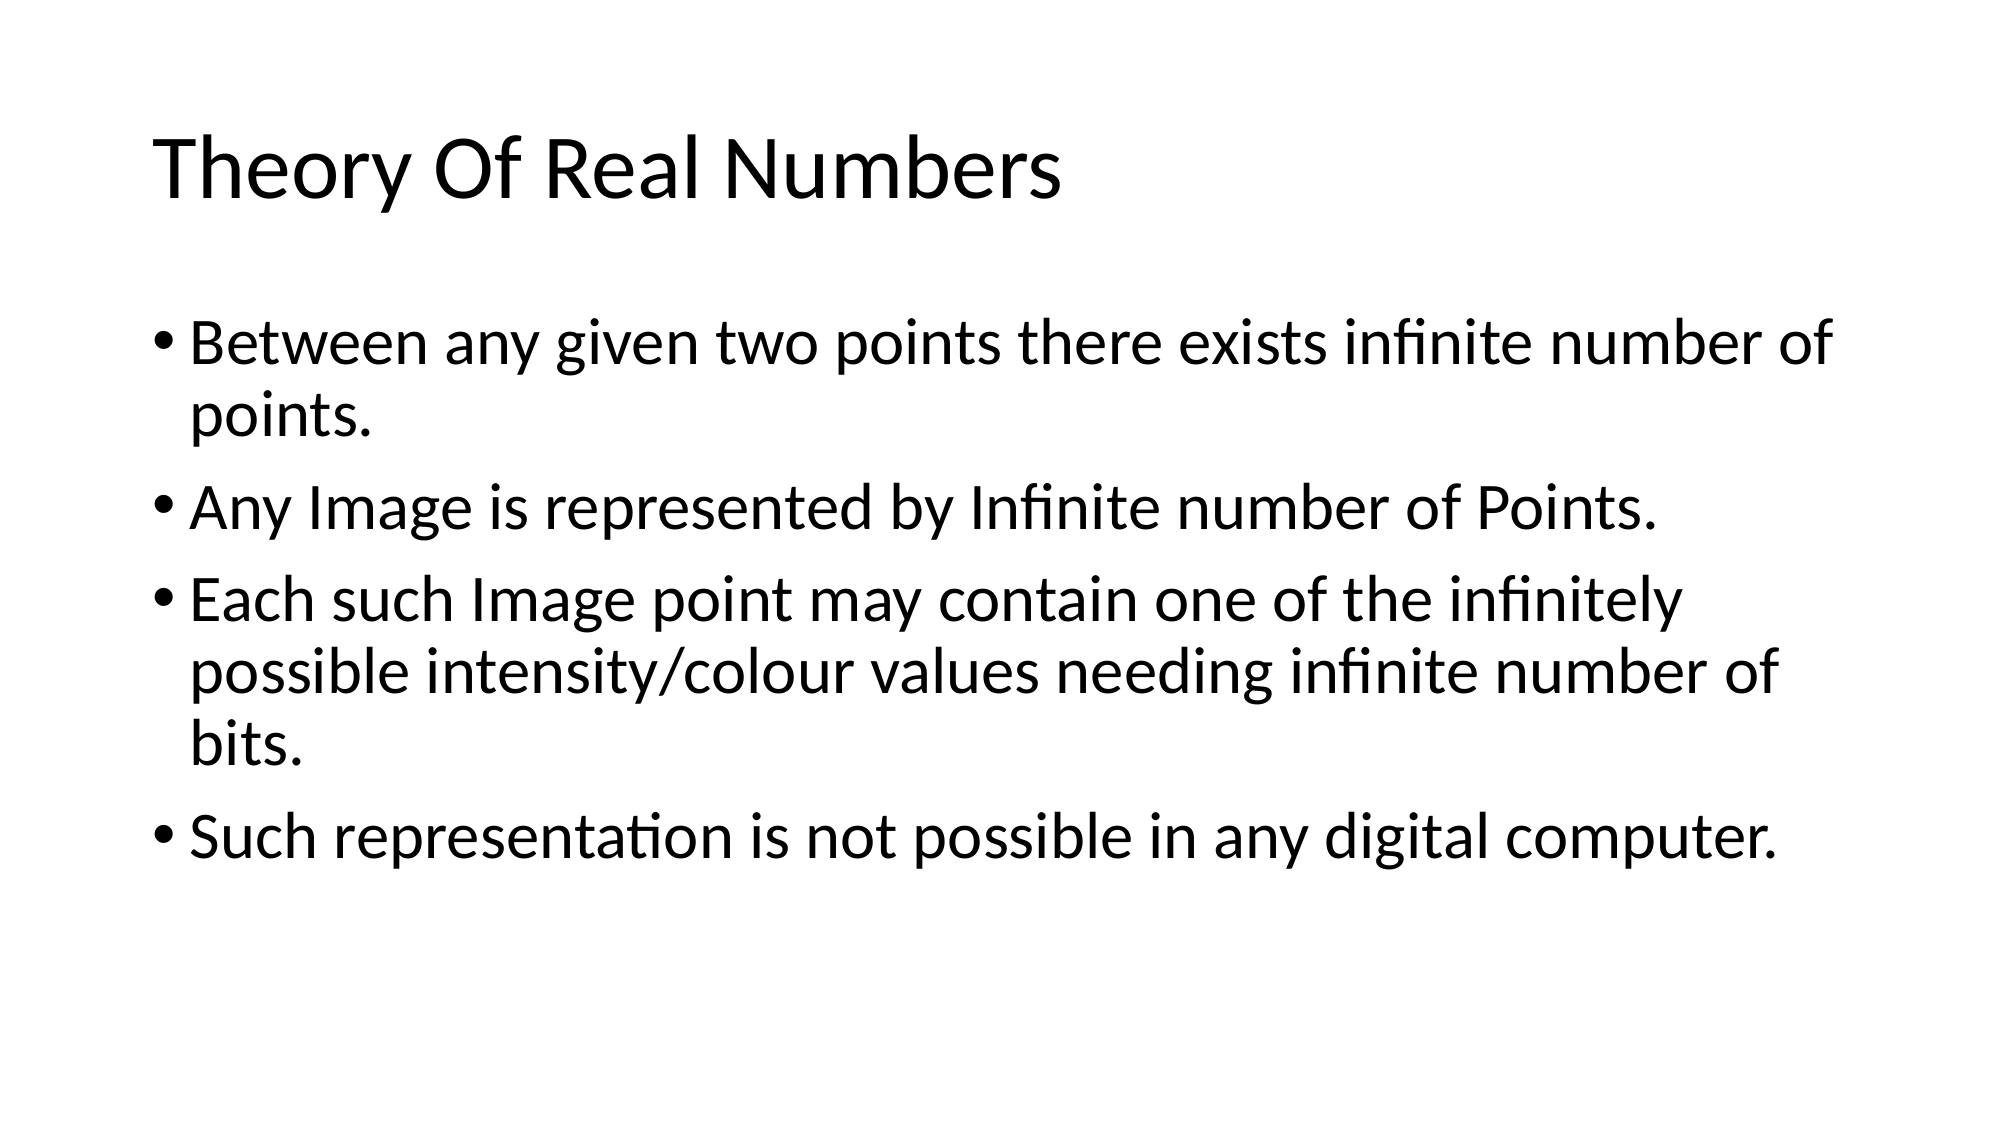

# Theory Of Real Numbers
Between any given two points there exists infinite number of points.
Any Image is represented by Infinite number of Points.
Each such Image point may contain one of the infinitely possible intensity/colour values needing infinite number of bits.
Such representation is not possible in any digital computer.